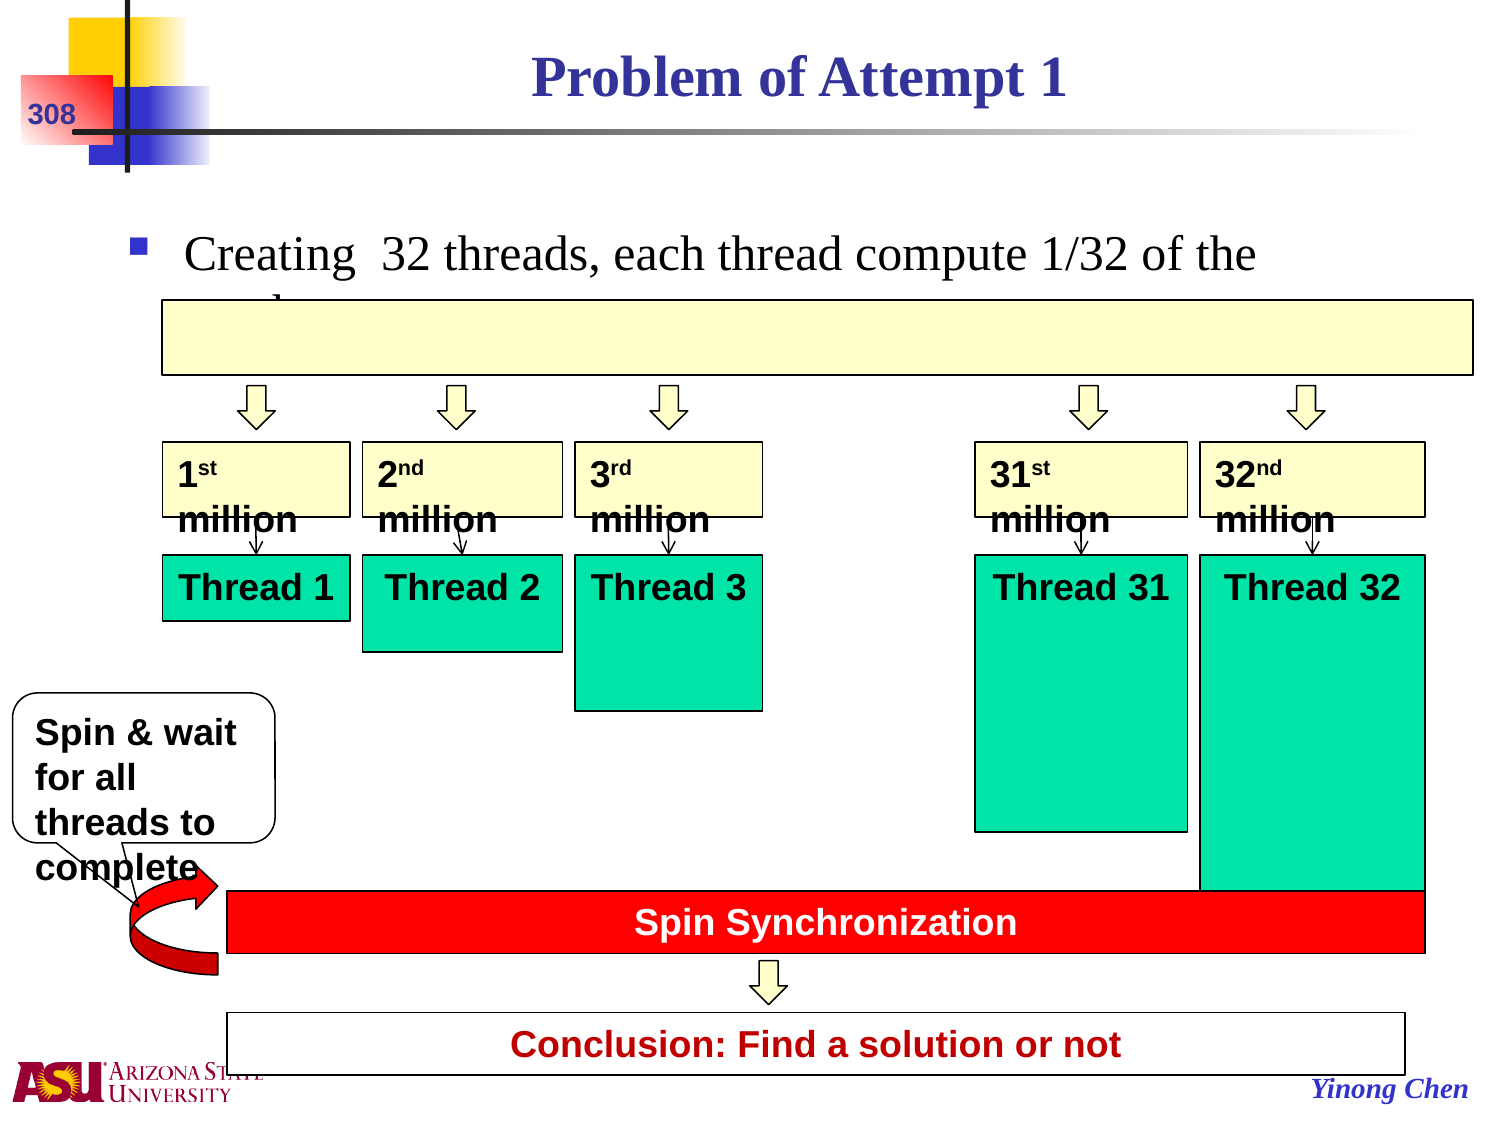

# Problem of Attempt 1
308
Creating  32 threads, each thread compute 1/32 of the numbers.

1st million
2nd million
3rd million
31st million
32nd million
Thread 1
Thread 32
Thread 3
Thread 31
Thread 2
Spin & wait for all threads to complete

Spin Synchronization

Conclusion: Find a solution or not